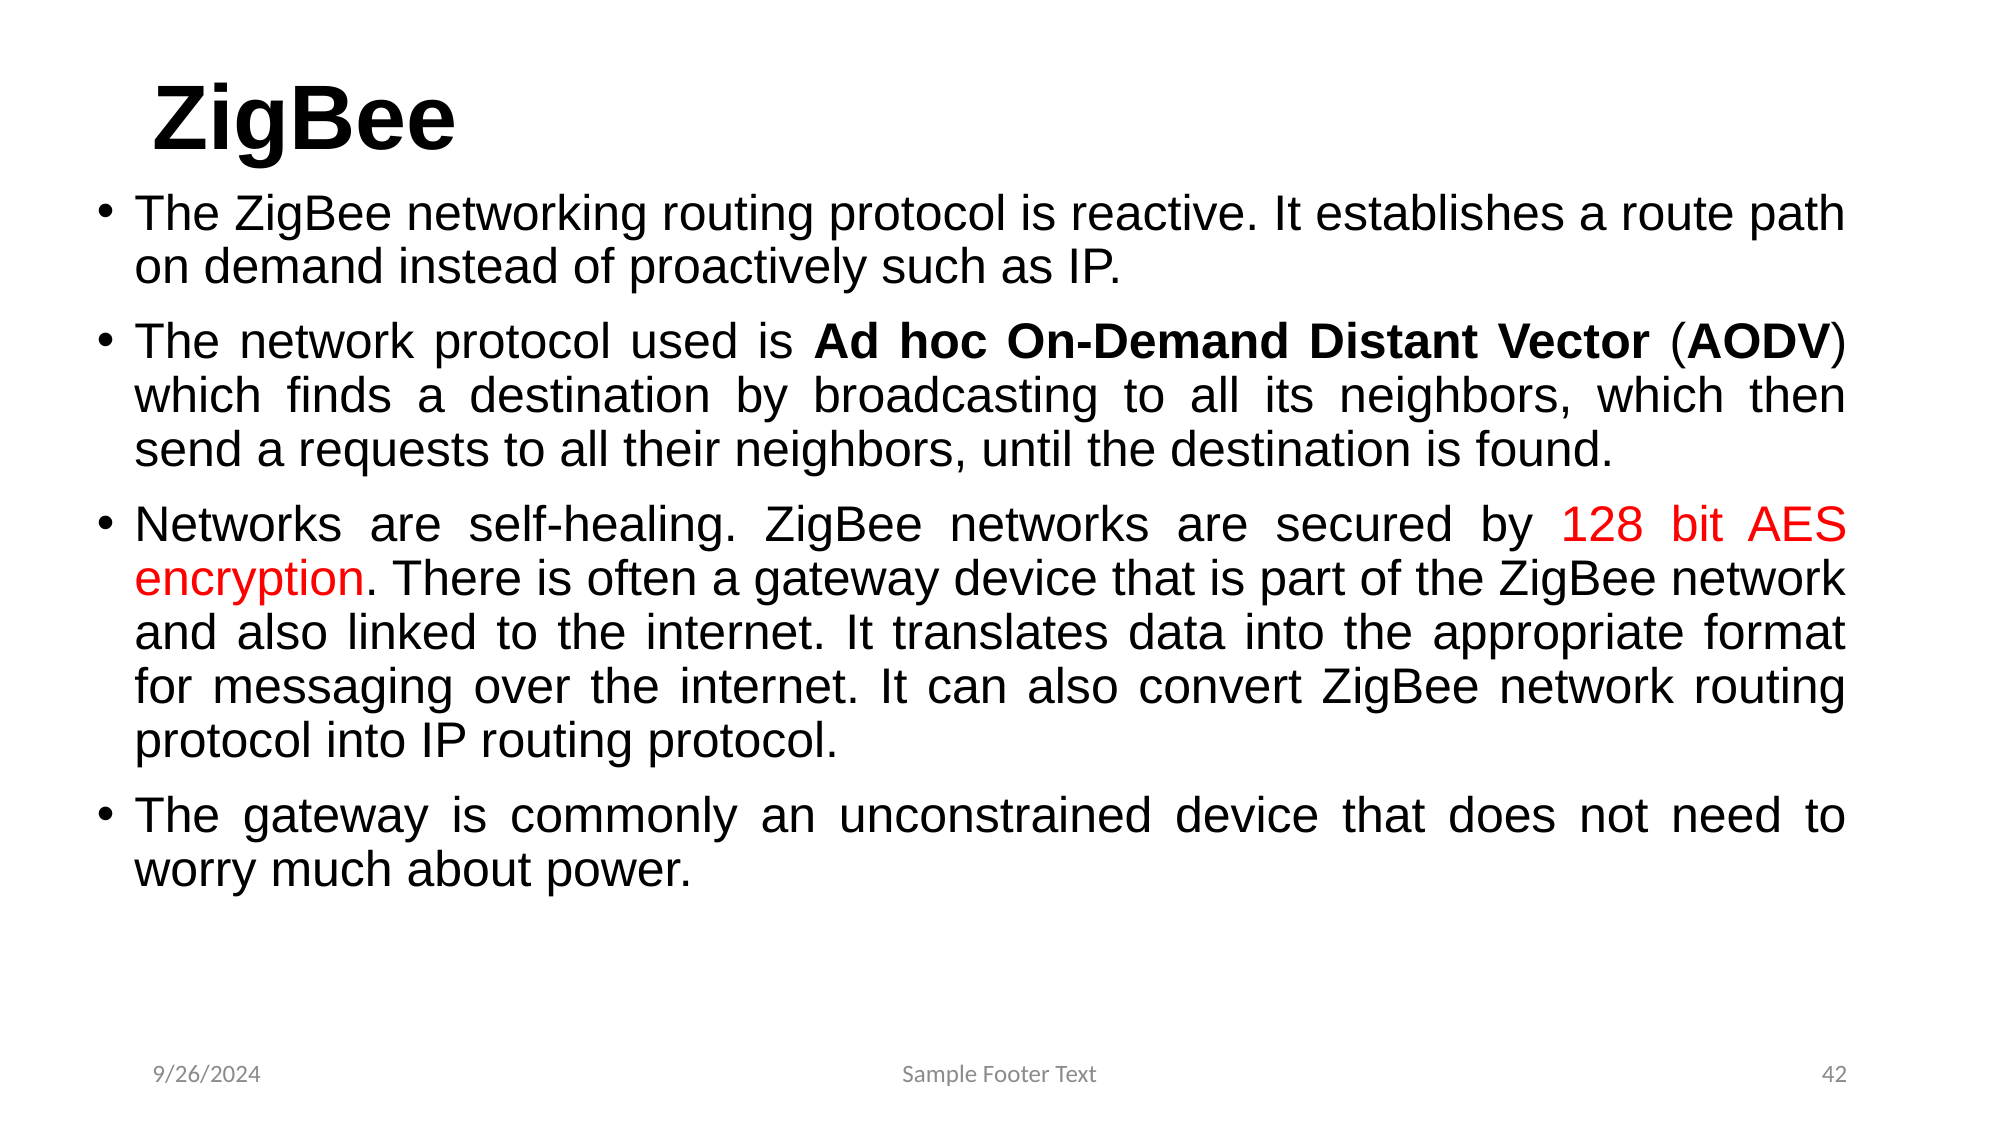

# ZigBee
The ZigBee networking routing protocol is reactive. It establishes a route path on demand instead of proactively such as IP.
The network protocol used is Ad hoc On-Demand Distant Vector (AODV) which finds a destination by broadcasting to all its neighbors, which then send a requests to all their neighbors, until the destination is found.
Networks are self-healing. ZigBee networks are secured by 128 bit AES encryption. There is often a gateway device that is part of the ZigBee network and also linked to the internet. It translates data into the appropriate format for messaging over the internet. It can also convert ZigBee network routing protocol into IP routing protocol.
The gateway is commonly an unconstrained device that does not need to worry much about power.

9/26/2024
Sample Footer Text
42